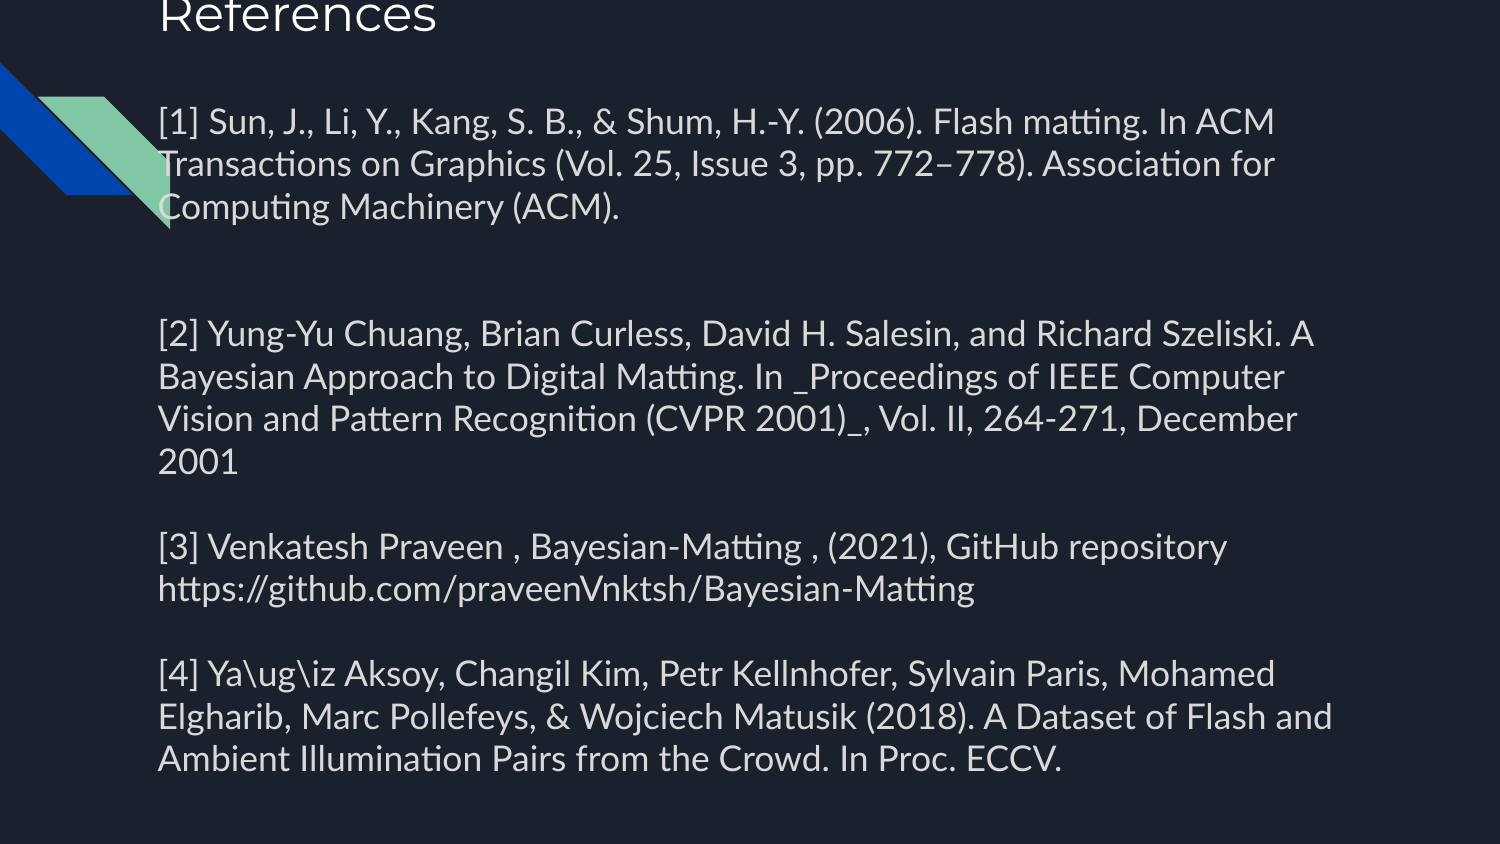

# References
[1] Sun, J., Li, Y., Kang, S. B., & Shum, H.-Y. (2006). Flash matting. In ACM Transactions on Graphics (Vol. 25, Issue 3, pp. 772–778). Association for Computing Machinery (ACM).

[2] Yung-Yu Chuang, Brian Curless, David H. Salesin, and Richard Szeliski. A Bayesian Approach to Digital Matting. In _Proceedings of IEEE Computer Vision and Pattern Recognition (CVPR 2001)_, Vol. II, 264-271, December 2001

[3] Venkatesh Praveen , Bayesian-Matting , (2021), GitHub repository https://github.com/praveenVnktsh/Bayesian-Matting

[4] Ya\ug\iz Aksoy, Changil Kim, Petr Kellnhofer, Sylvain Paris, Mohamed Elgharib, Marc Pollefeys, & Wojciech Matusik (2018). A Dataset of Flash and Ambient Illumination Pairs from the Crowd. In Proc. ECCV.